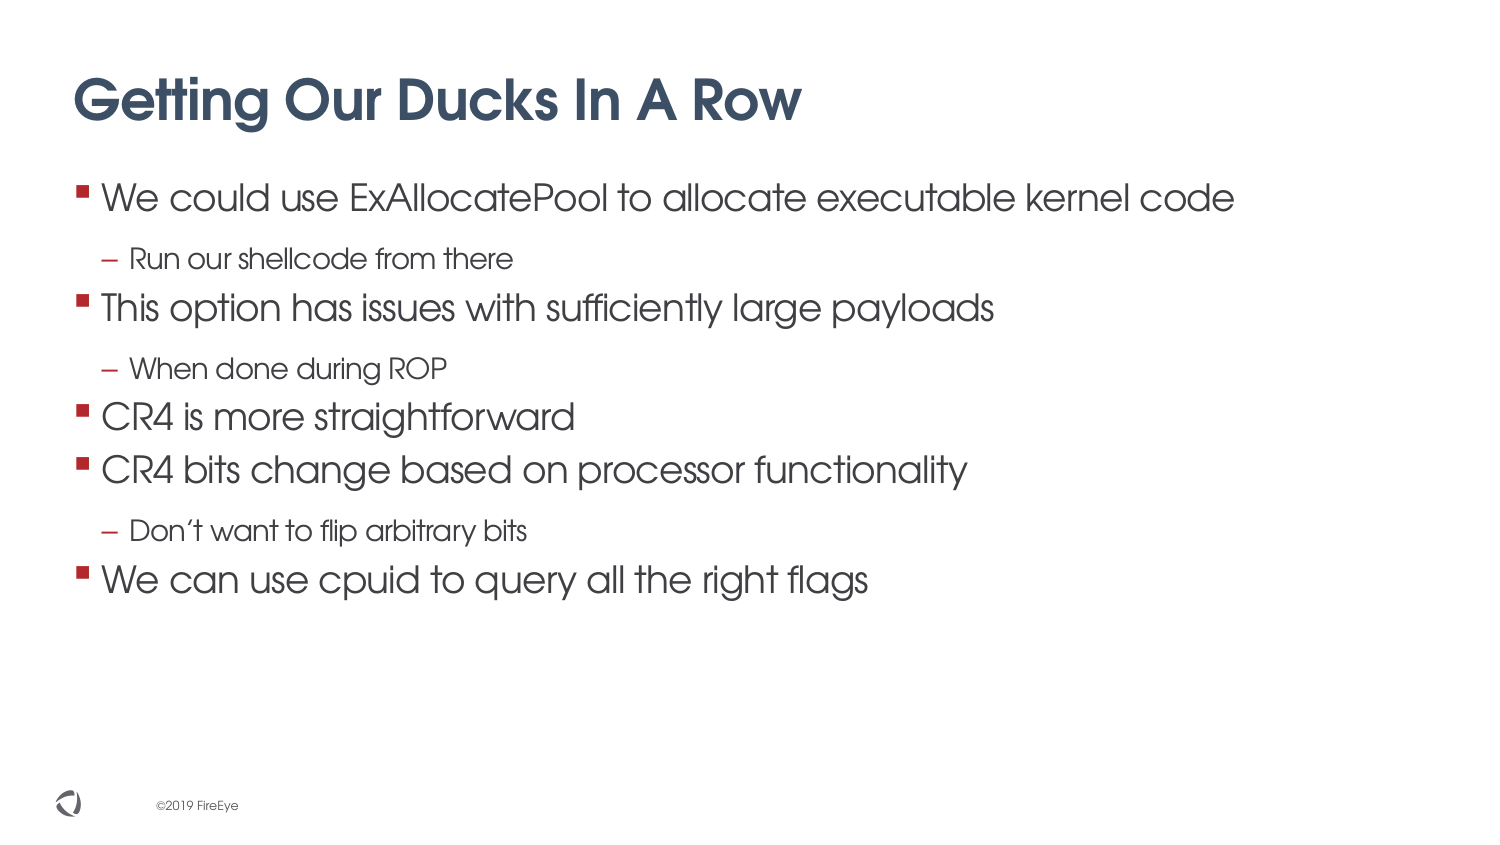

# Getting Our Ducks In A Row
We could use ExAllocatePool to allocate executable kernel code
Run our shellcode from there
This option has issues with sufficiently large payloads
When done during ROP
CR4 is more straightforward
CR4 bits change based on processor functionality
Don’t want to flip arbitrary bits
We can use cpuid to query all the right flags